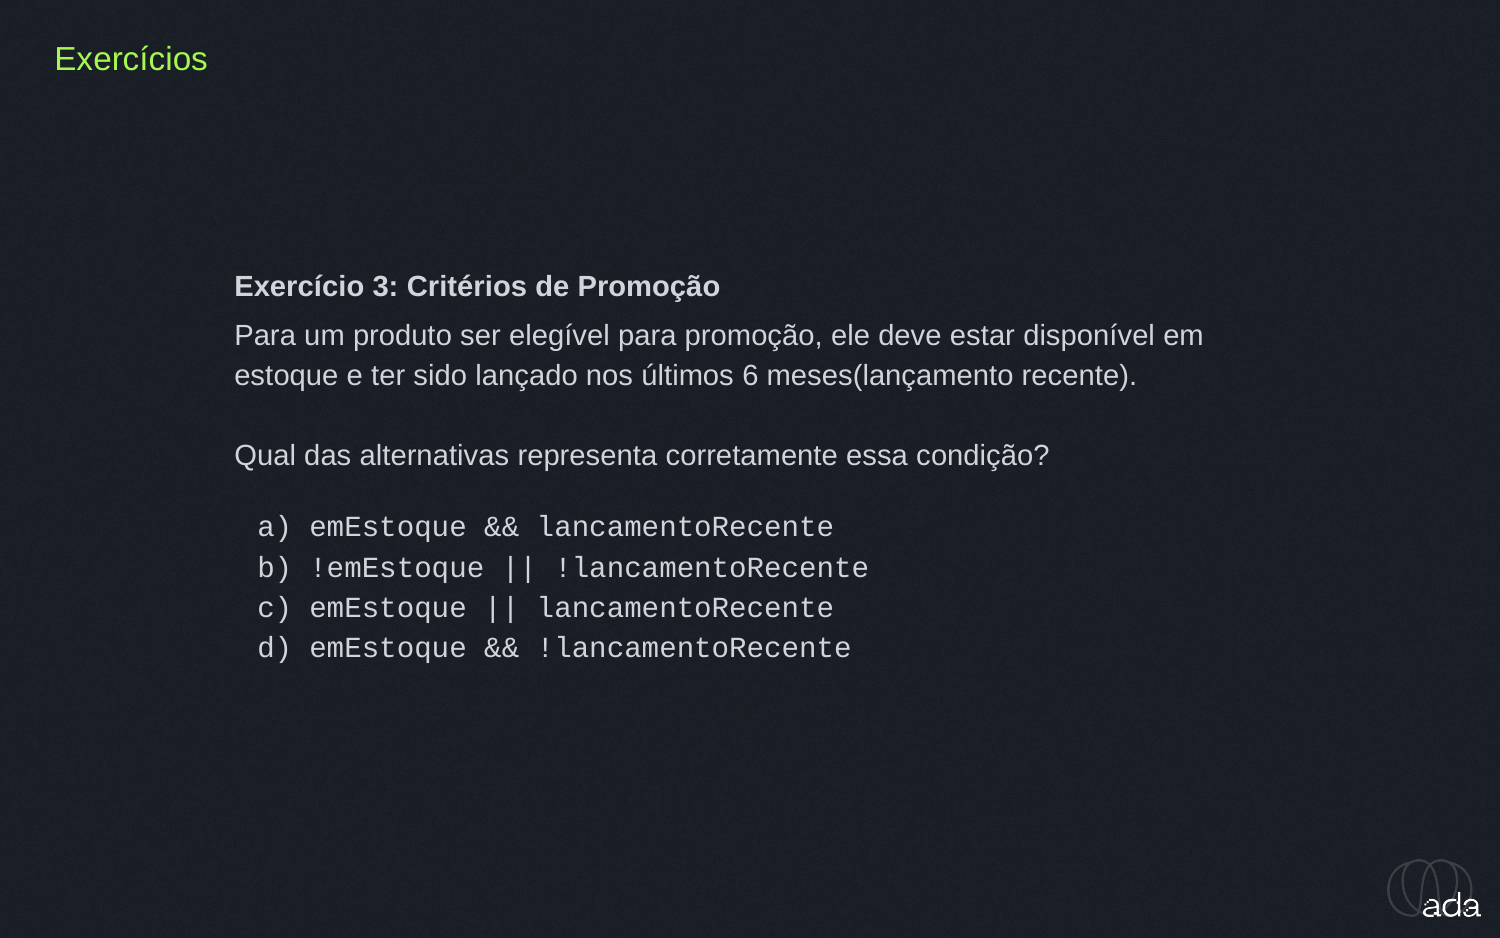

Exercícios

Exercício 3: Critérios de Promoção
Para um produto ser elegível para promoção, ele deve estar disponível em estoque e ter sido lançado nos últimos 6 meses(lançamento recente).
Qual das alternativas representa corretamente essa condição?
emEstoque && lancamentoRecente
!emEstoque || !lancamentoRecente
emEstoque || lancamentoRecente
emEstoque && !lancamentoRecente